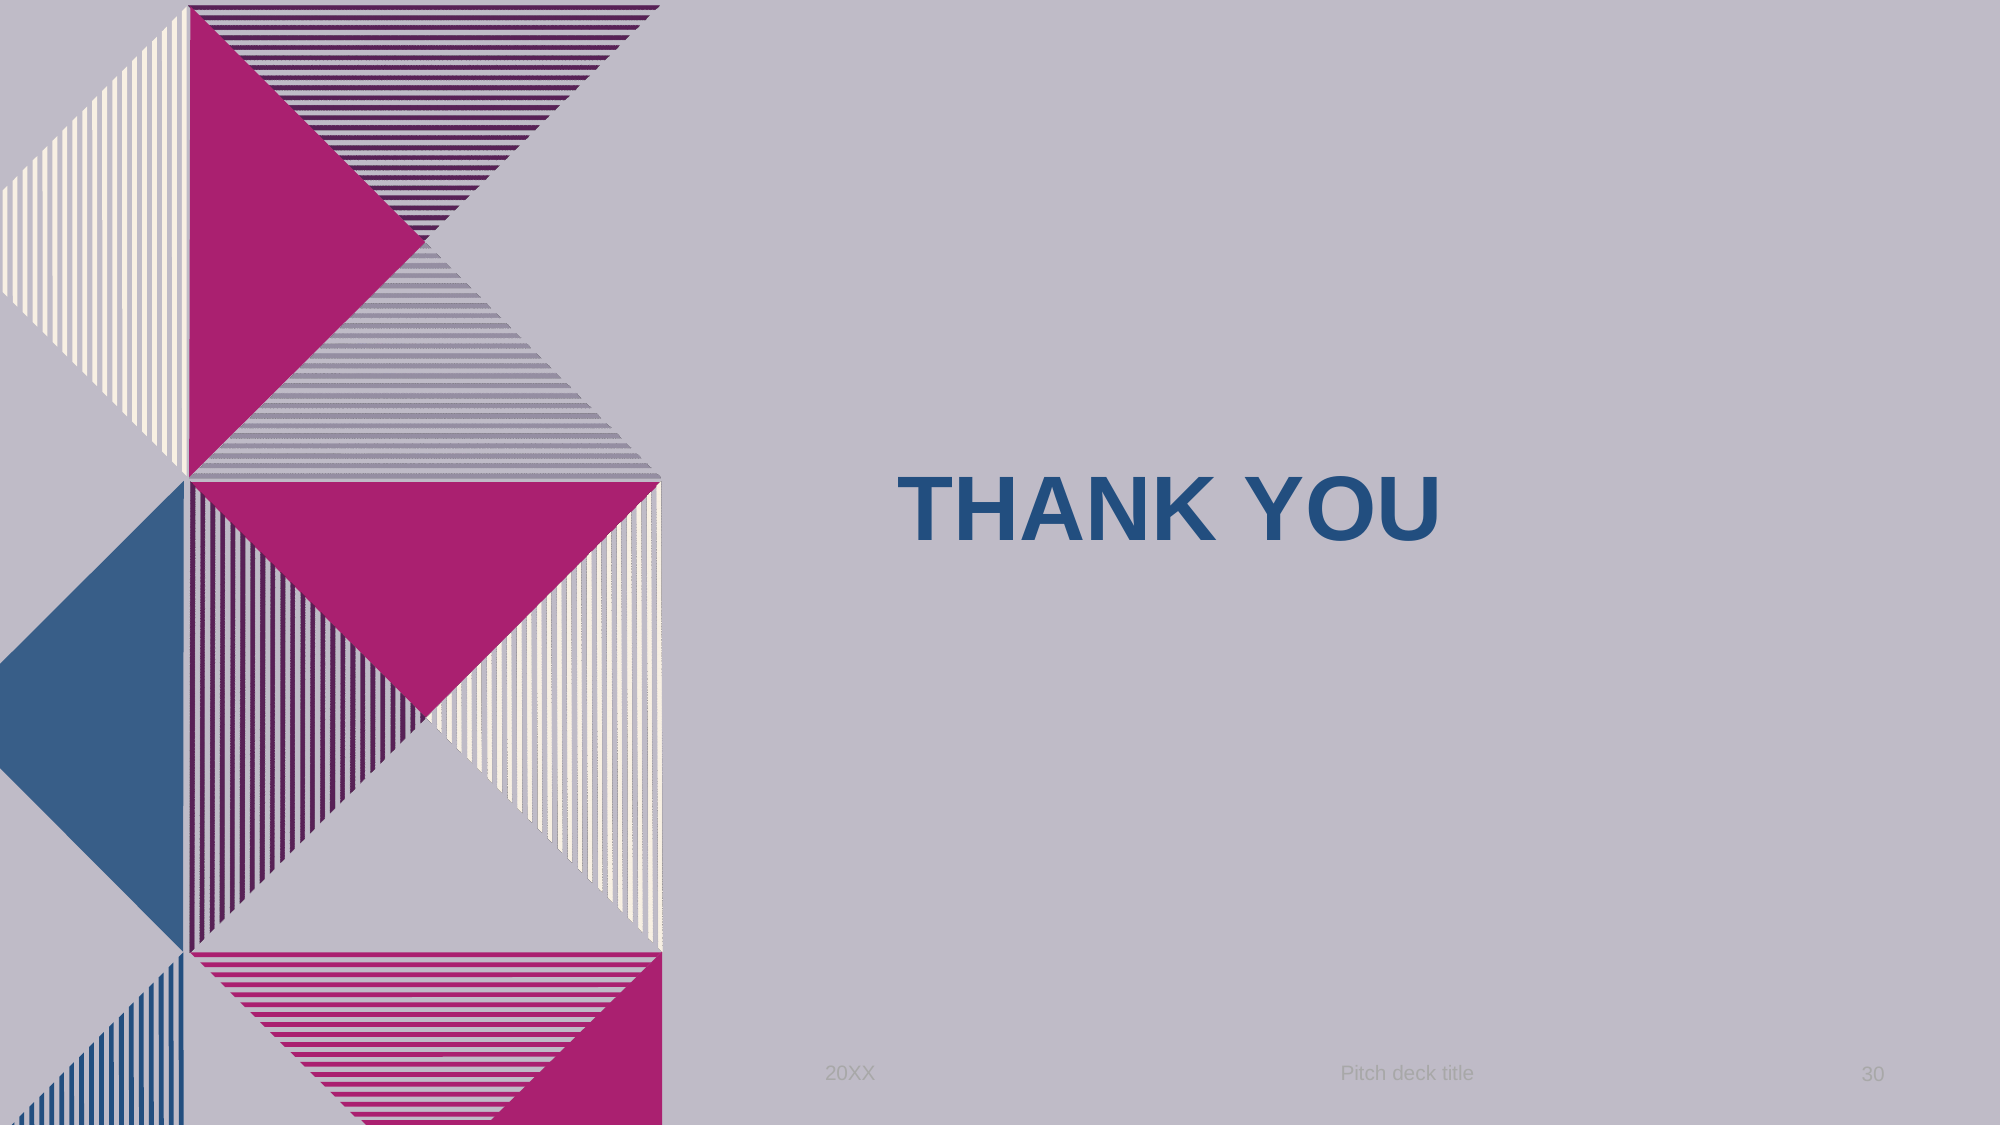

# Thank you
Pitch deck title
20XX
30